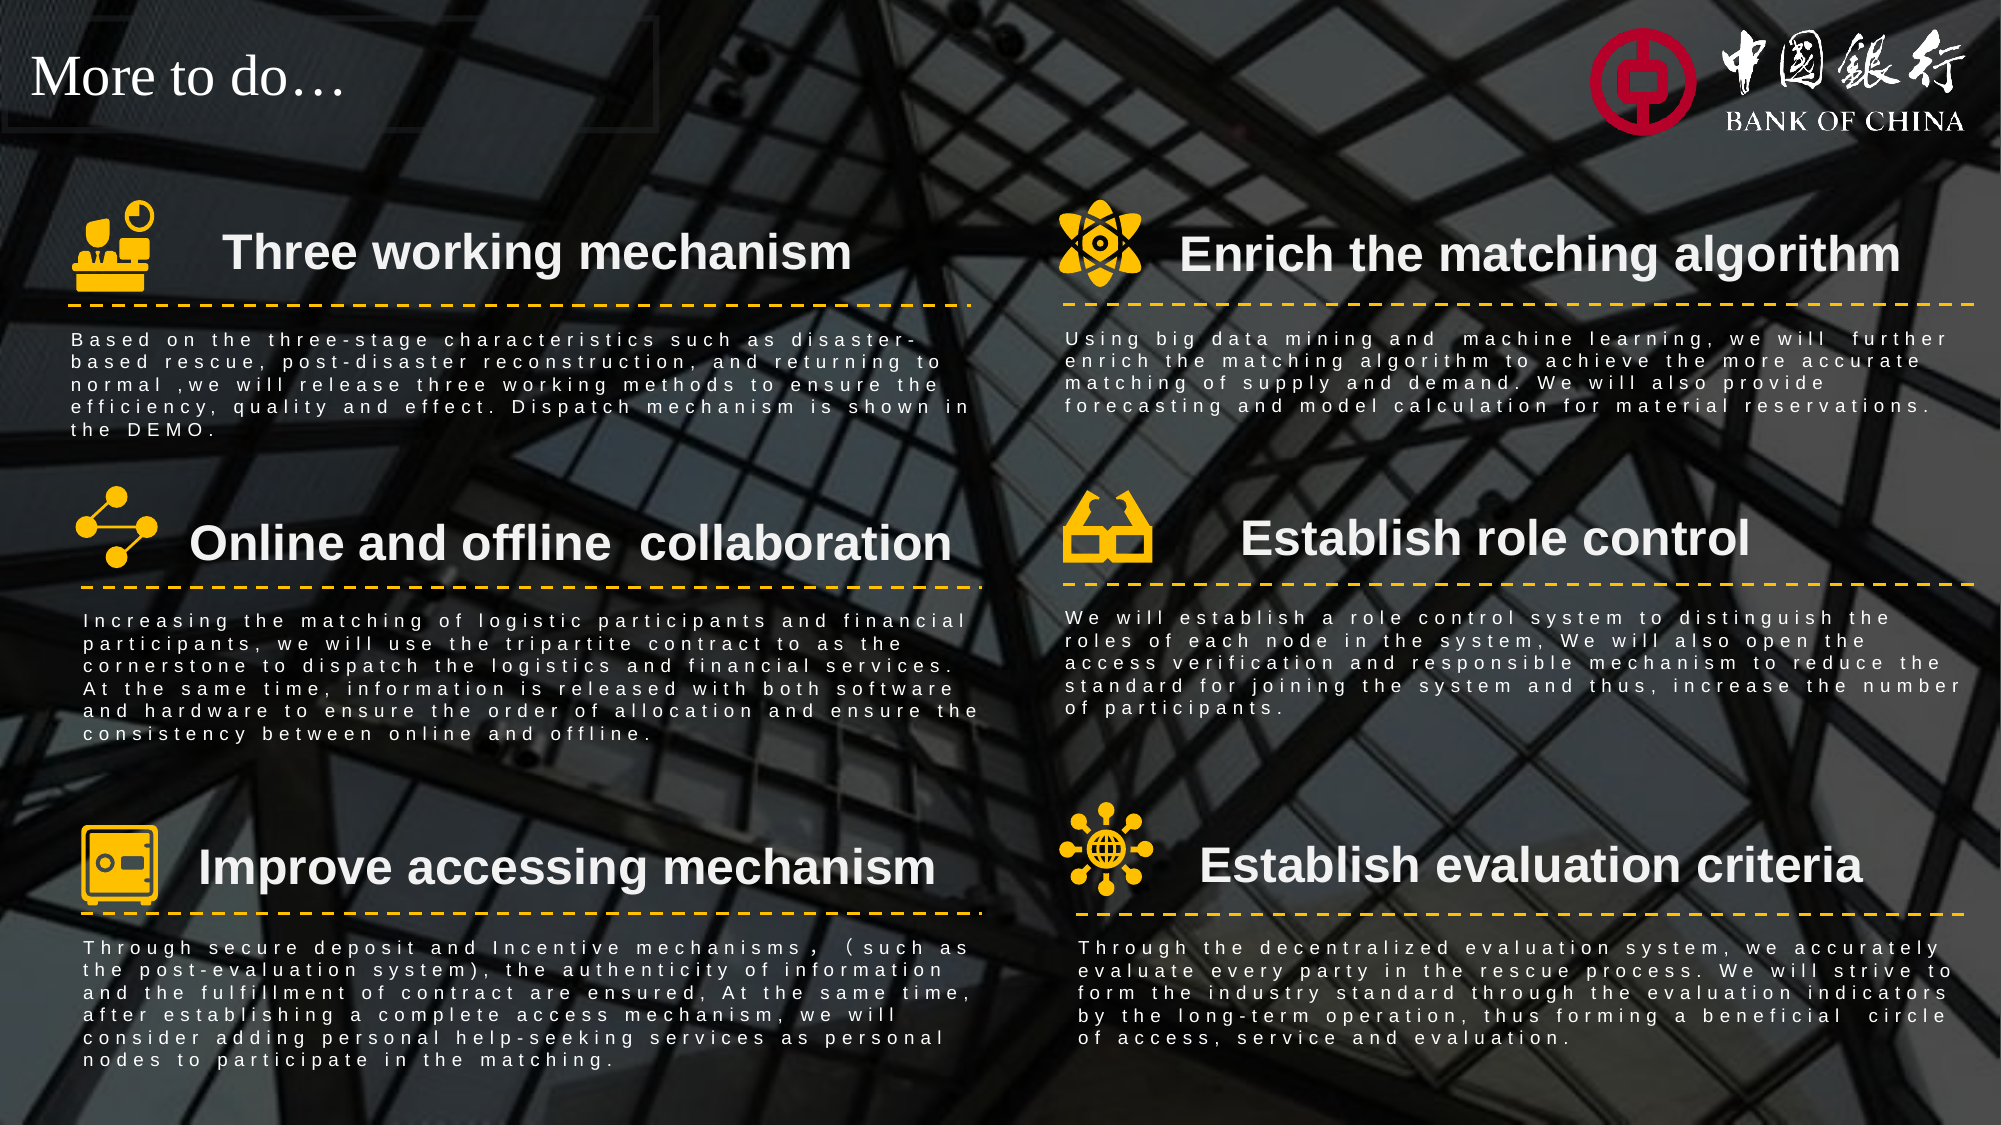

More to do…

Enrich the matching algorithm
Using big data mining and  machine learning, we will  further enrich the matching algorithm to achieve the more accurate matching of supply and demand. We will also provide forecasting and model calculation for material reservations.

Three working mechanism
Based on the three-stage characteristics such as disaster-based rescue, post-disaster reconstruction, and returning to normal ,we will release three working methods to ensure the efficiency, quality and effect. Dispatch mechanism is shown in the DEMO.

Online and offline  collaboration
Increasing the matching of logistic participants and financial participants, we will use the tripartite contract to as the cornerstone to dispatch the logistics and financial services. At the same time, information is released with both software and hardware to ensure the order of allocation and ensure the consistency between online and offline.

Establish role control
We will establish a role control system to distinguish the roles of each node in the system, We will also open the access verification and responsible mechanism to reduce the standard for joining the system and thus, increase the number of participants.

Establish evaluation criteria
Through the decentralized evaluation system, we accurately evaluate every party in the rescue process. We will strive to form the industry standard through the evaluation indicators by the long-term operation, thus forming a beneficial  circle of access, service and evaluation.

Improve accessing mechanism
Through secure deposit and Incentive mechanisms，（such as the post-evaluation system), the authenticity of information and the fulfillment of contract are ensured, At the same time, after establishing a complete access mechanism, we will consider adding personal help-seeking services as personal nodes to participate in the matching.